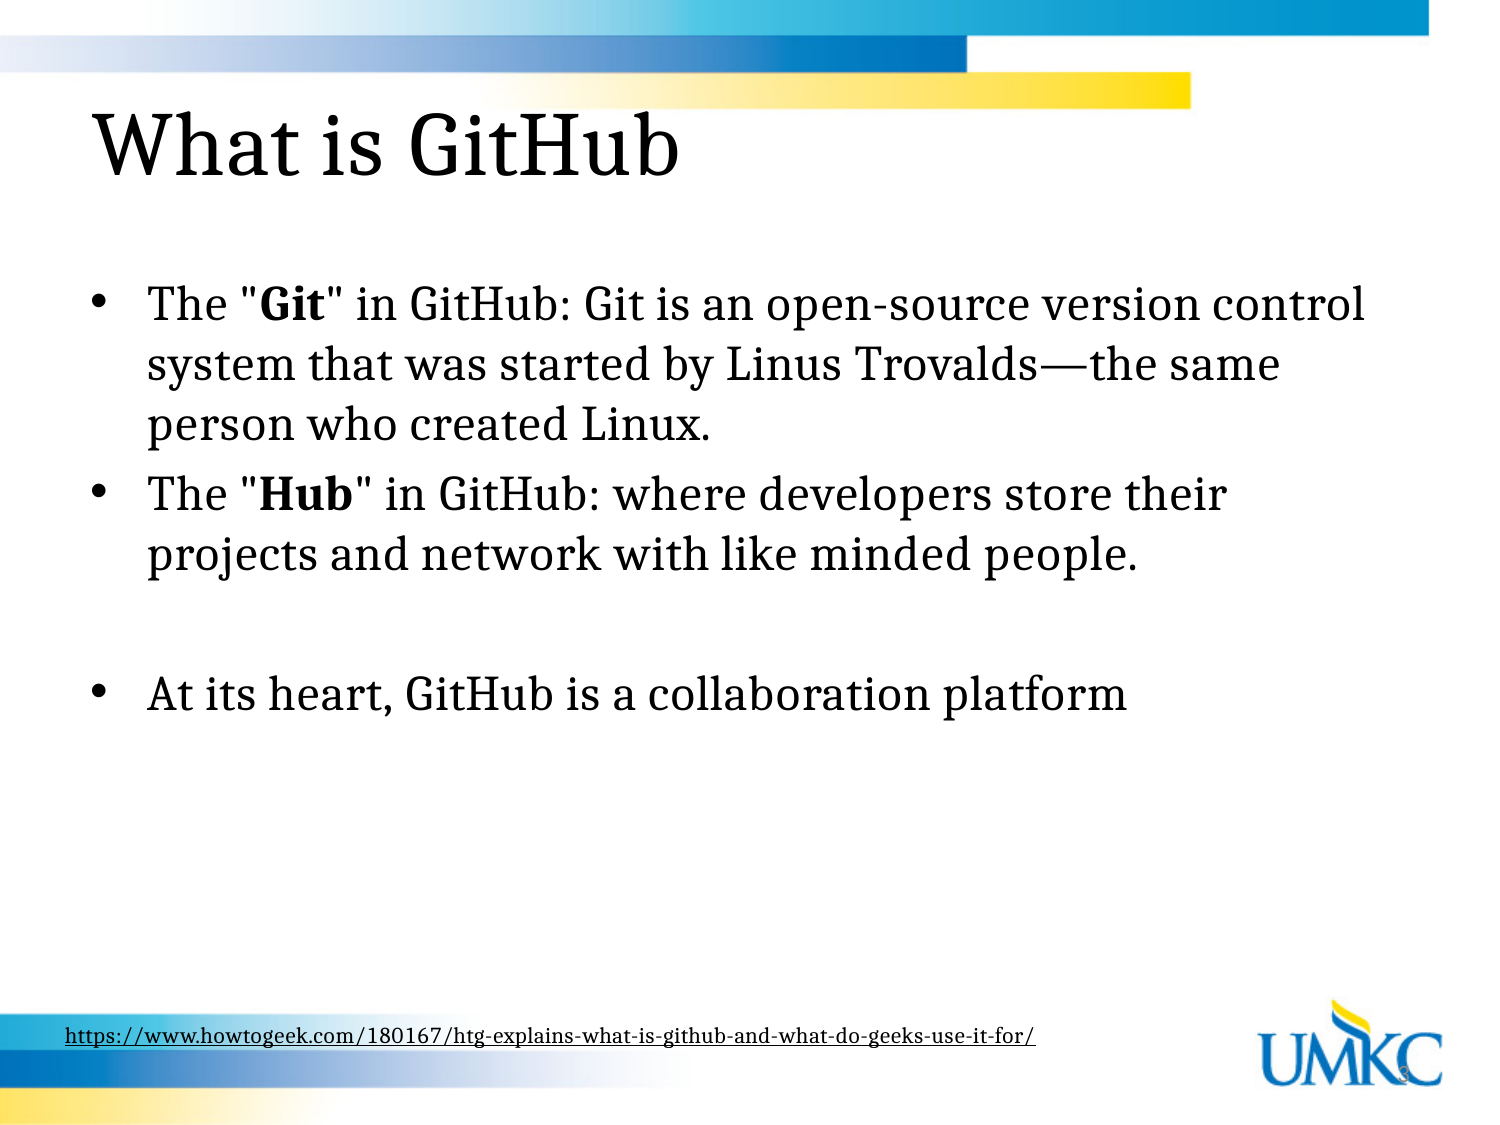

# What is GitHub
The "Git" in GitHub: Git is an open-source version control system that was started by Linus Trovalds—the same person who created Linux.
The "Hub" in GitHub: where developers store their projects and network with like minded people.

At its heart, GitHub is a collaboration platform
https://www.howtogeek.com/180167/htg-explains-what-is-github-and-what-do-geeks-use-it-for/
3